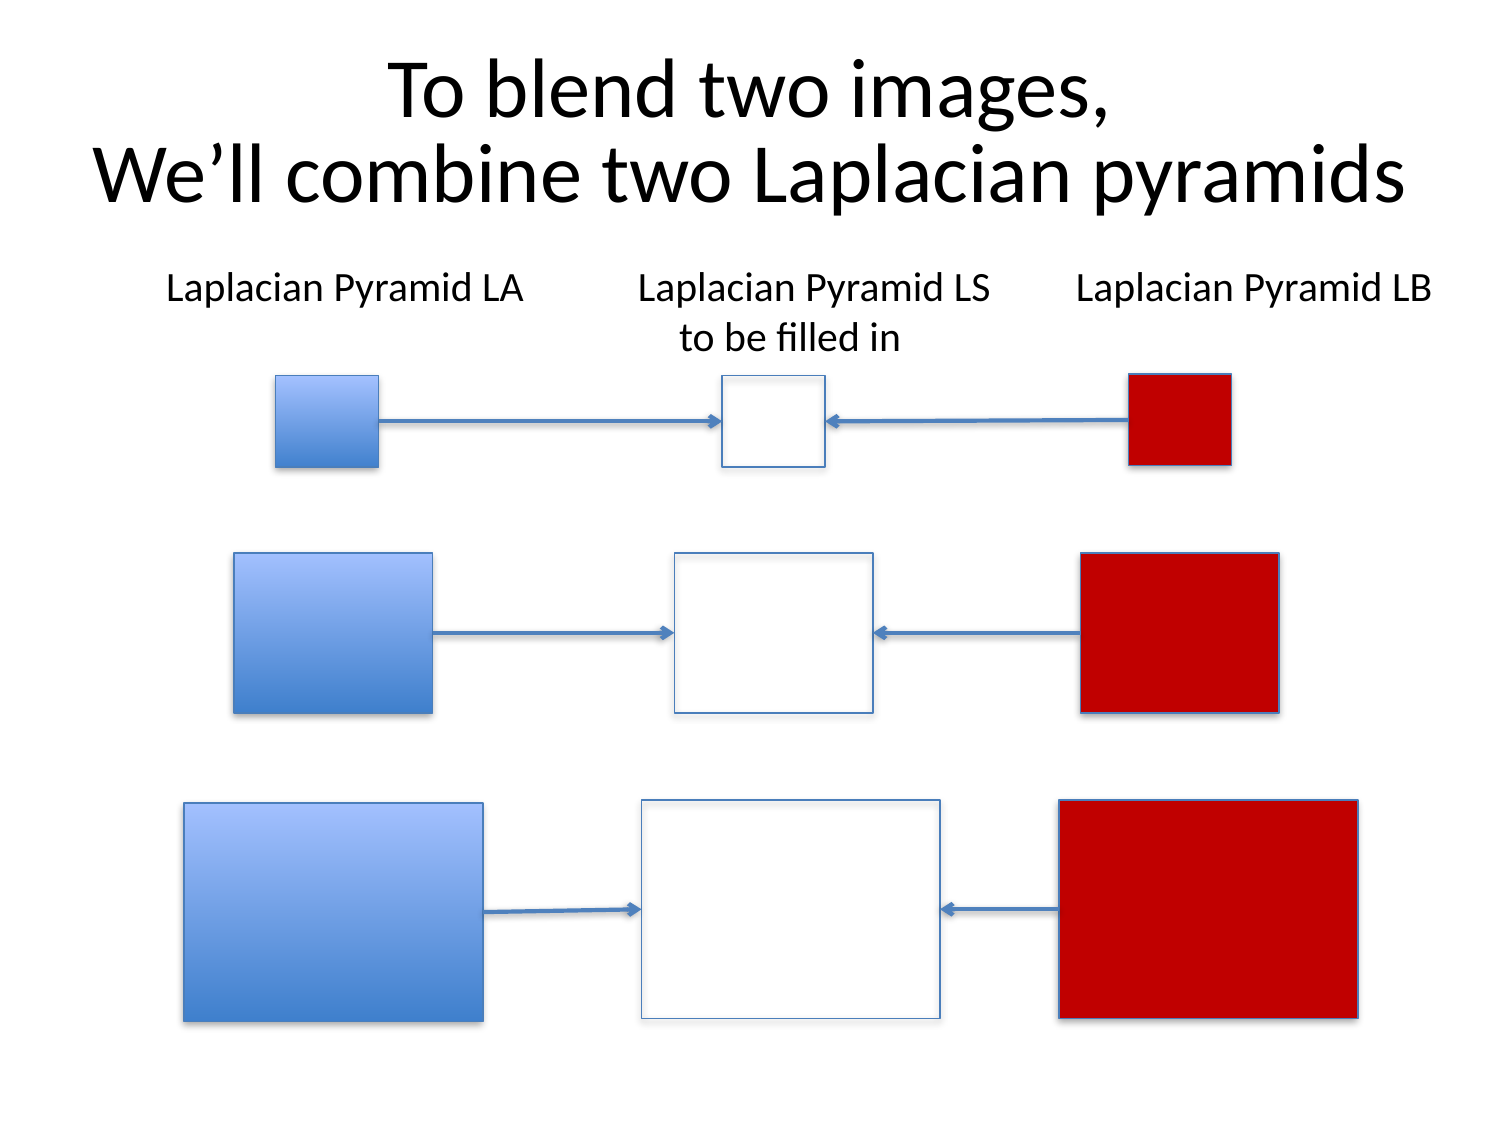

# To blend two images, We’ll combine two Laplacian pyramids
Laplacian Pyramid LA            Laplacian Pyramid LS         Laplacian Pyramid LB
                                                      to be filled in